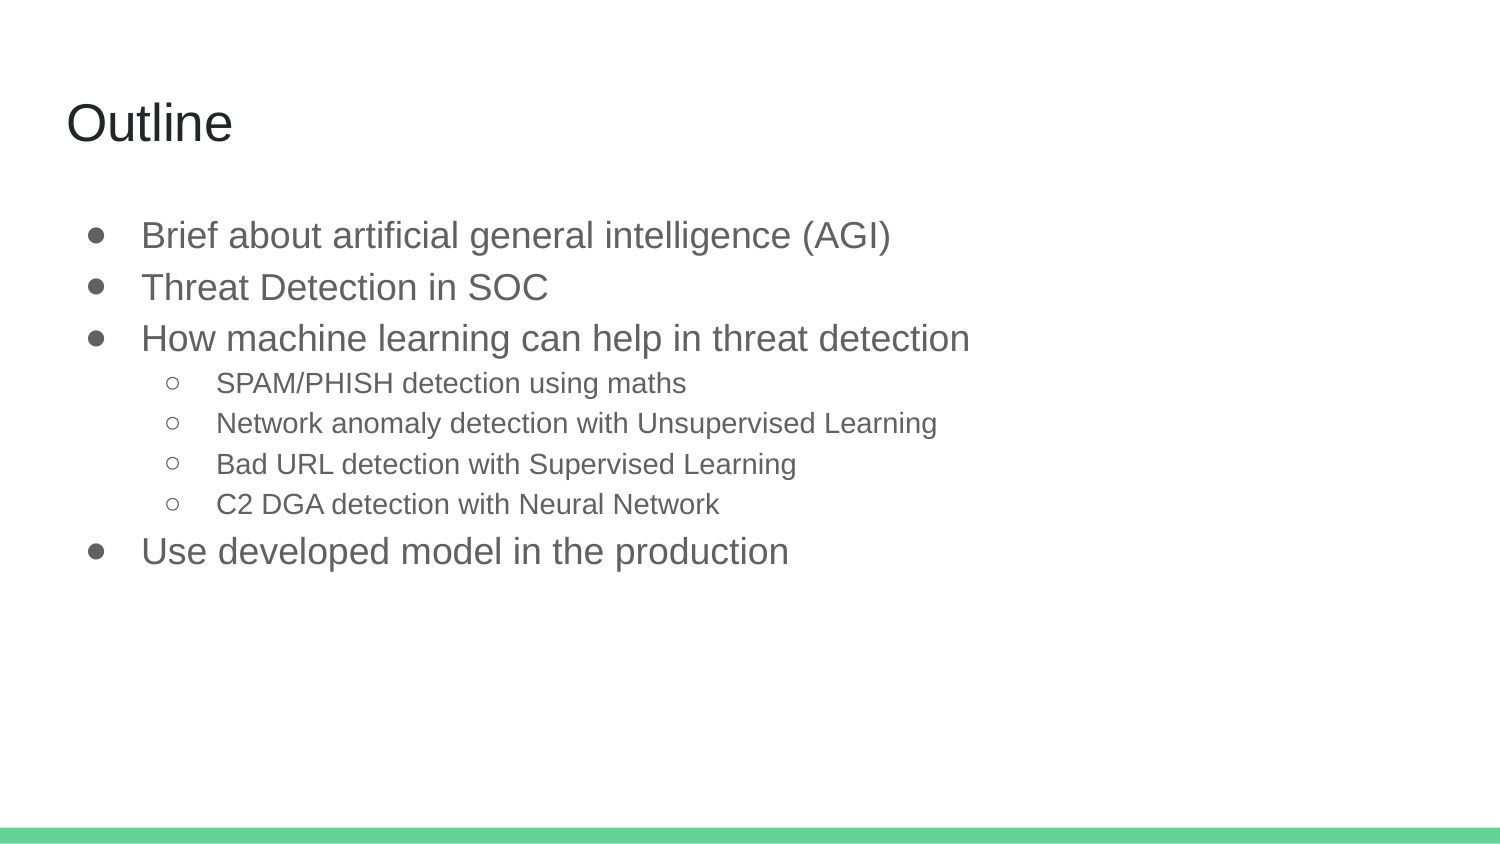

# Outline

Brief about artificial general intelligence (AGI)
Threat Detection in SOC
How machine learning can help in threat detection
SPAM/PHISH detection using maths
Network anomaly detection with Unsupervised Learning
Bad URL detection with Supervised Learning
C2 DGA detection with Neural Network
Use developed model in the production